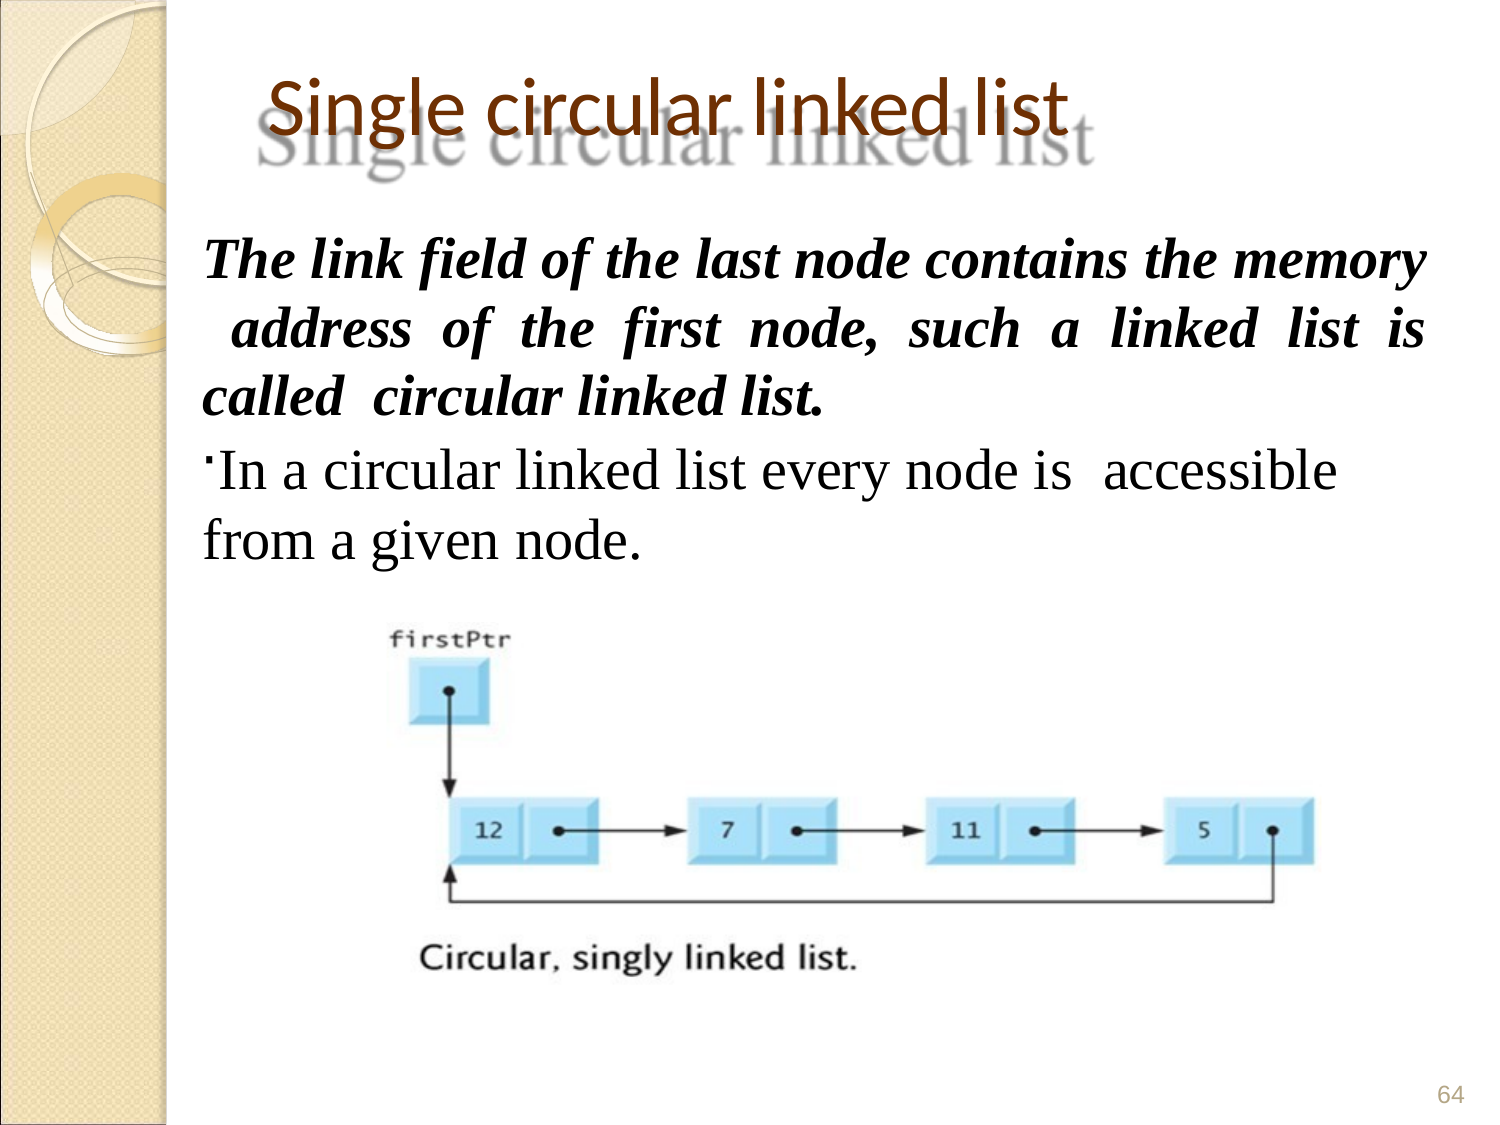

# Single circular linked list

The link field of the last node contains the memory  address of the first node, such a linked list is called  circular linked list.
In a circular linked list every node is  accessible from a given node.

64